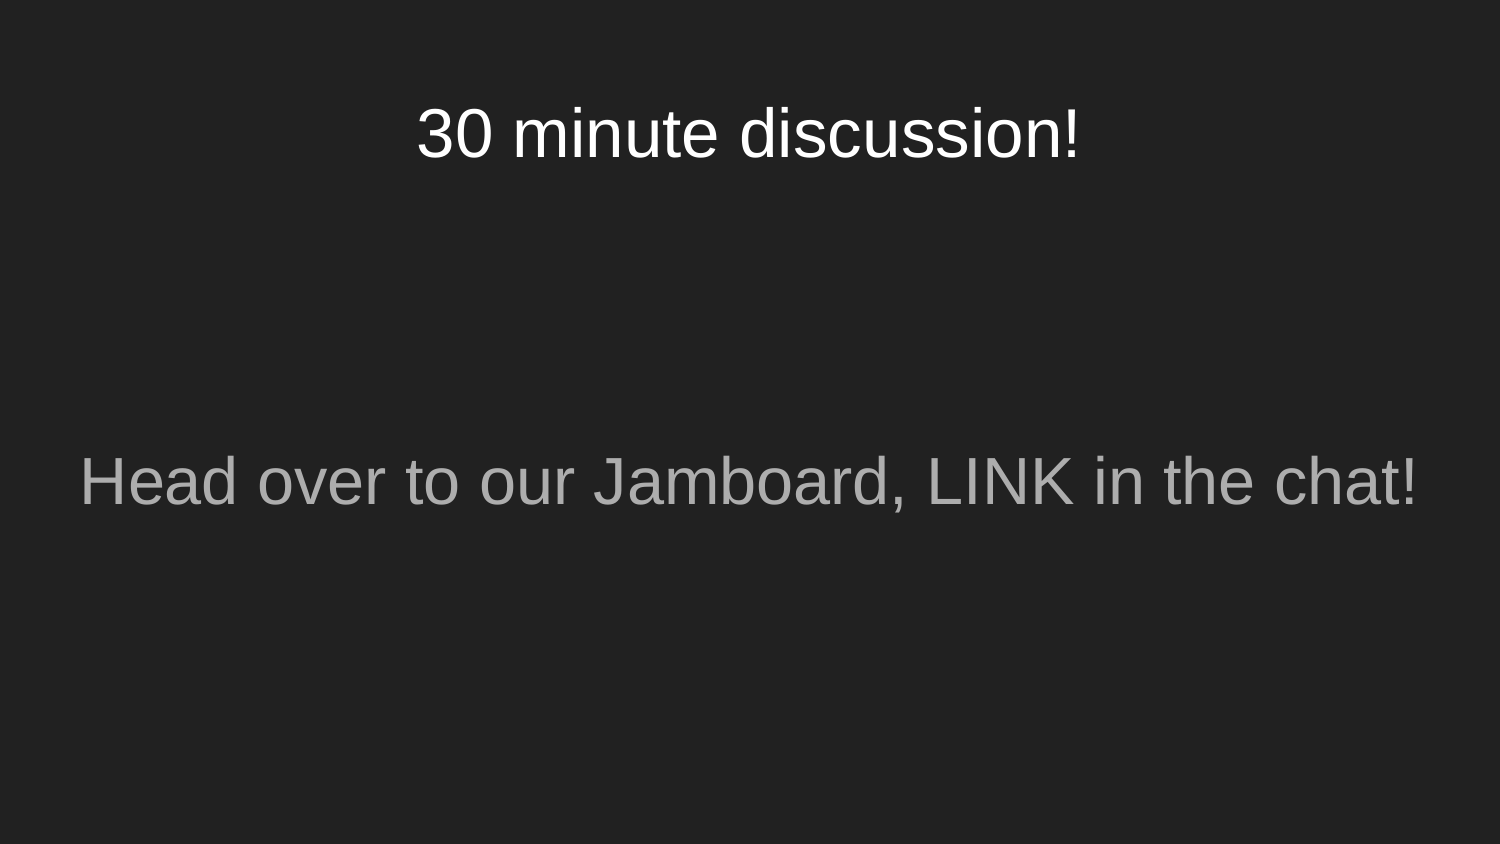

# 30 minute discussion!

Head over to our Jamboard, LINK in the chat!